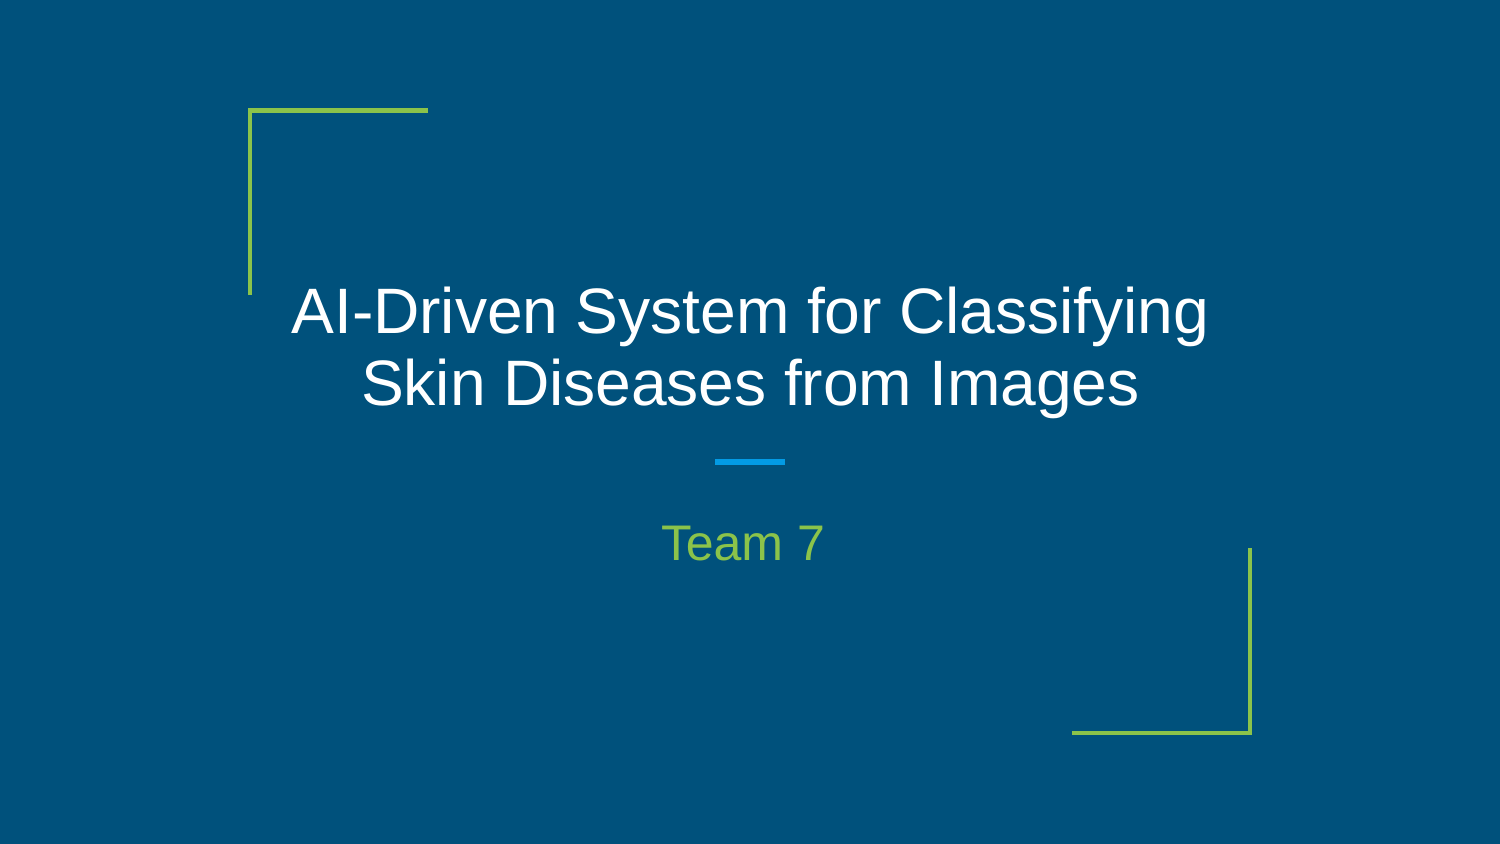

# AI-Driven System for Classifying Skin Diseases from Images
Team 7